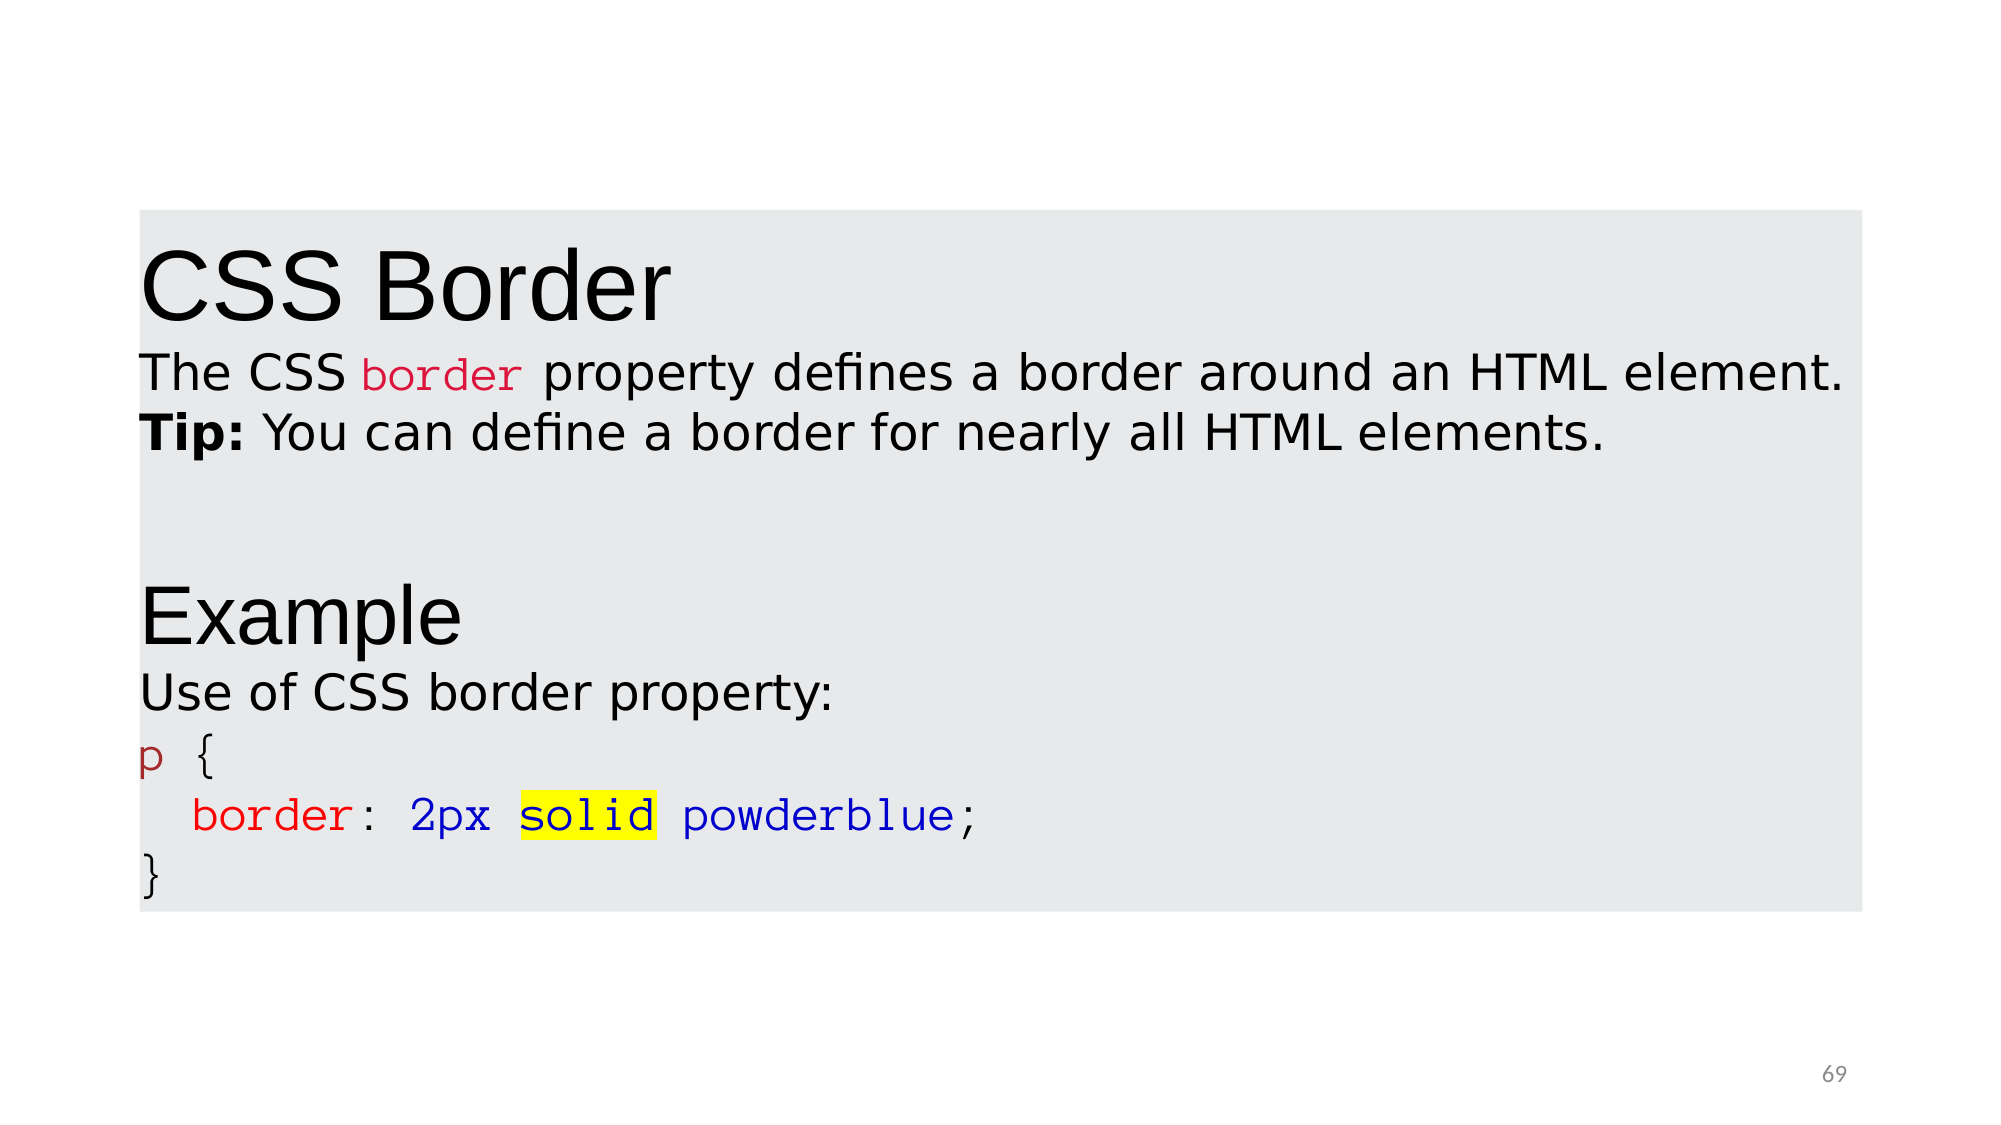

CSS Border
The CSS border property defines a border around an HTML element.
Tip: You can define a border for nearly all HTML elements.

Example
Use of CSS border property:
p {
  border: 2px solid powderblue;
}

69